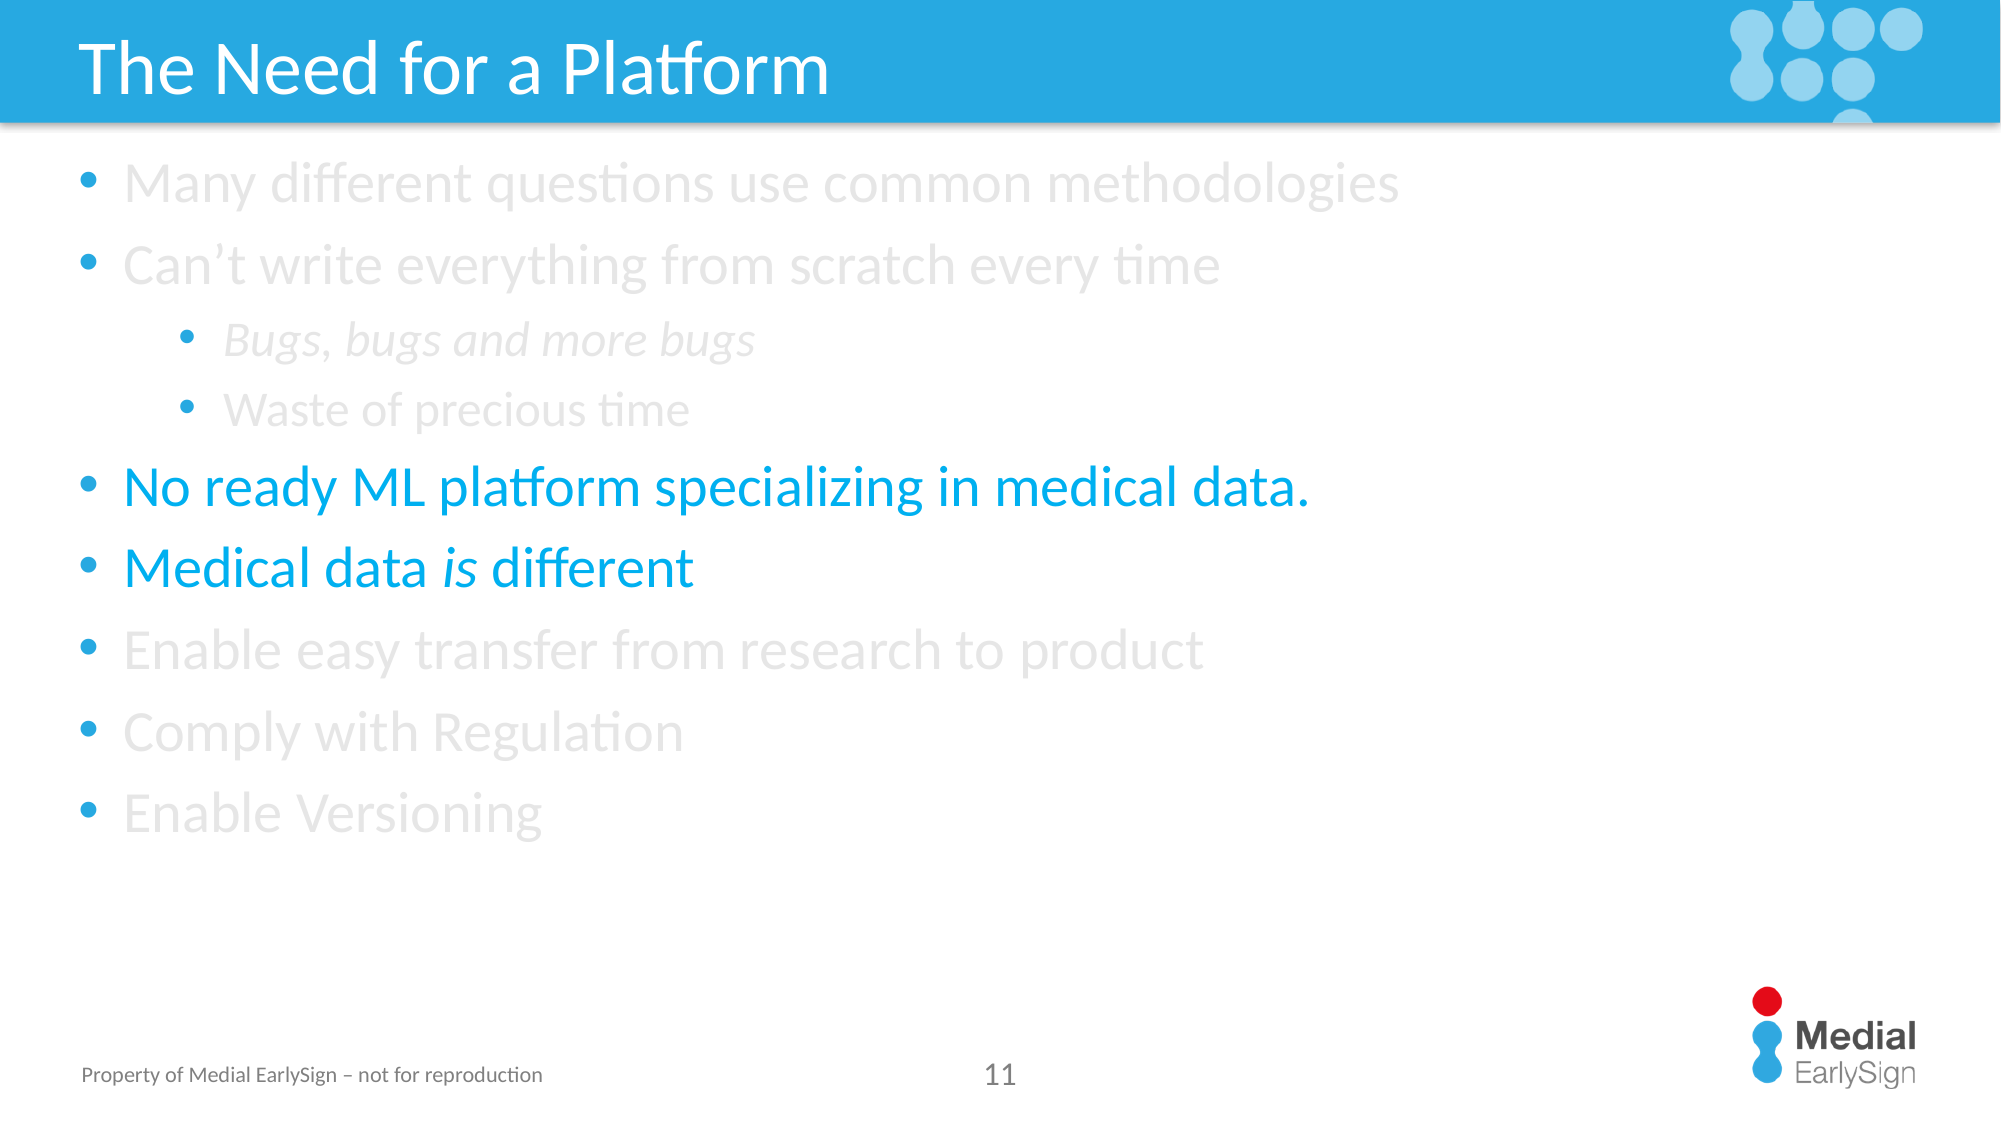

# The Need for a Platform
Many different questions use common methodologies
Can’t write everything from scratch every time
Bugs, bugs and more bugs
Waste of precious time
No ready ML platform specializing in medical data.
Medical data is different
Enable easy transfer from research to product
Comply with Regulation
Enable Versioning